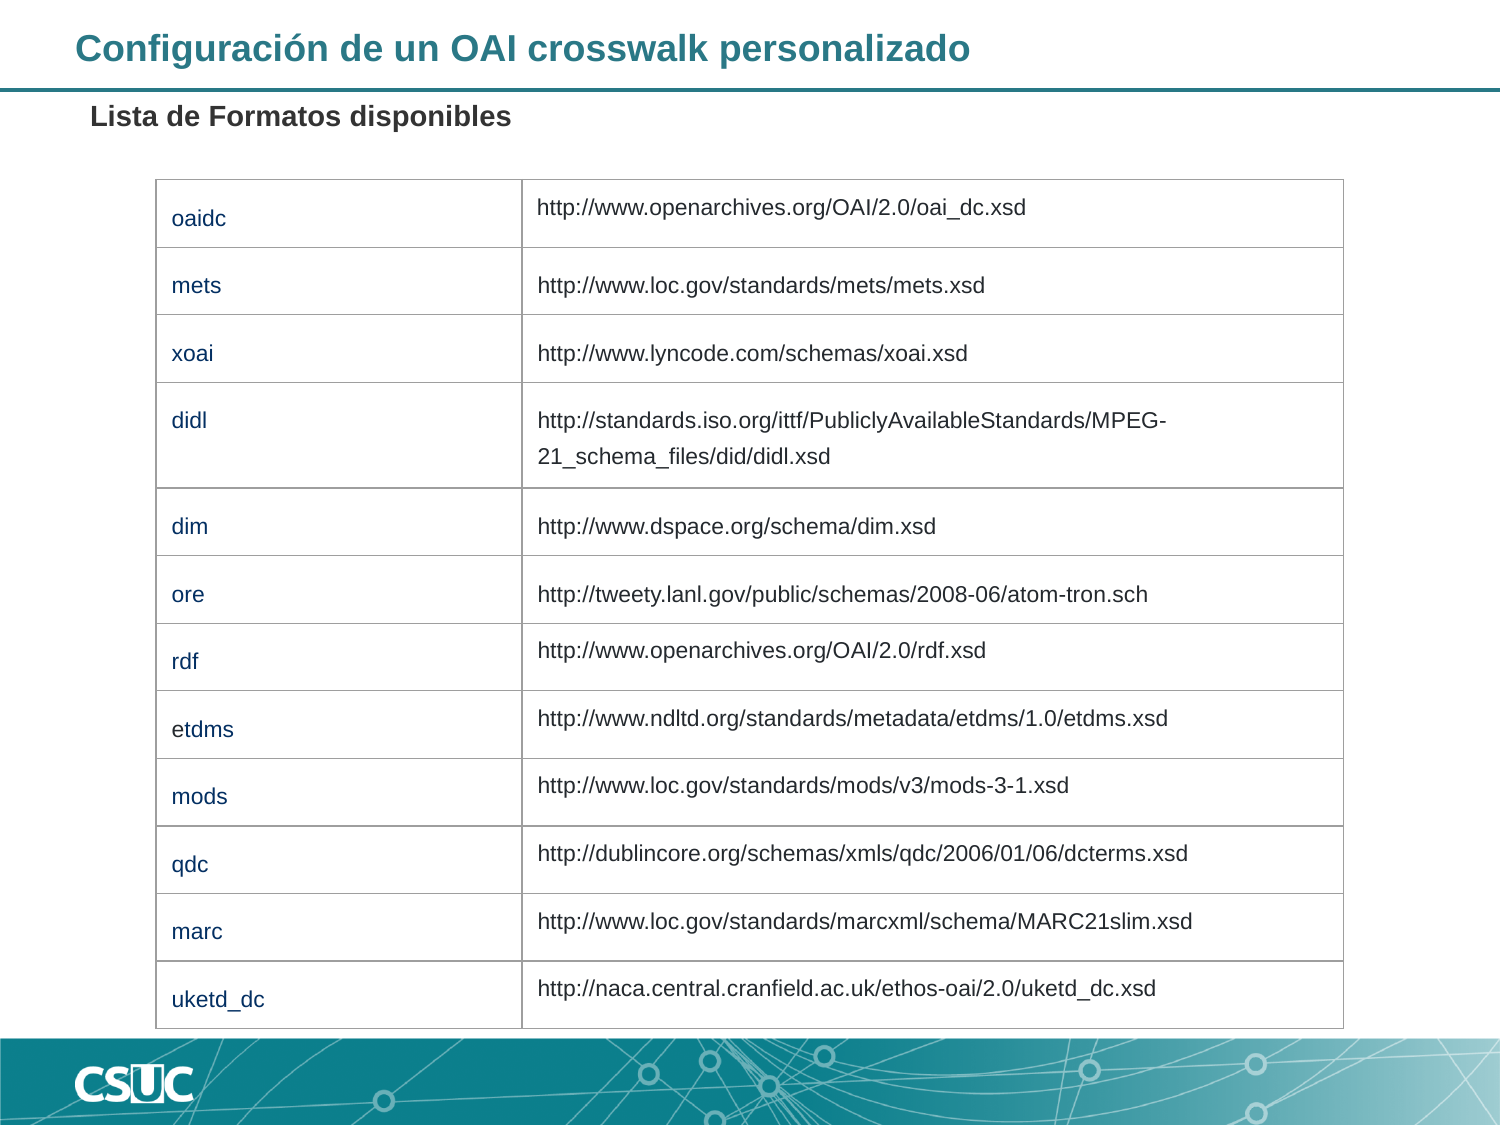

Configuración de un OAI crosswalk personalizado
Lista de Formatos disponibles
| oaidc | http://www.openarchives.org/OAI/2.0/oai\_dc.xsd |
| --- | --- |
| mets | http://www.loc.gov/standards/mets/mets.xsd |
| xoai | http://www.lyncode.com/schemas/xoai.xsd |
| didl | http://standards.iso.org/ittf/PubliclyAvailableStandards/MPEG-21\_schema\_files/did/didl.xsd |
| dim | http://www.dspace.org/schema/dim.xsd |
| ore | http://tweety.lanl.gov/public/schemas/2008-06/atom-tron.sch |
| rdf | http://www.openarchives.org/OAI/2.0/rdf.xsd |
| etdms | http://www.ndltd.org/standards/metadata/etdms/1.0/etdms.xsd |
| mods | http://www.loc.gov/standards/mods/v3/mods-3-1.xsd |
| qdc | http://dublincore.org/schemas/xmls/qdc/2006/01/06/dcterms.xsd |
| marc | http://www.loc.gov/standards/marcxml/schema/MARC21slim.xsd |
| uketd\_dc | http://naca.central.cranfield.ac.uk/ethos-oai/2.0/uketd\_dc.xsd |